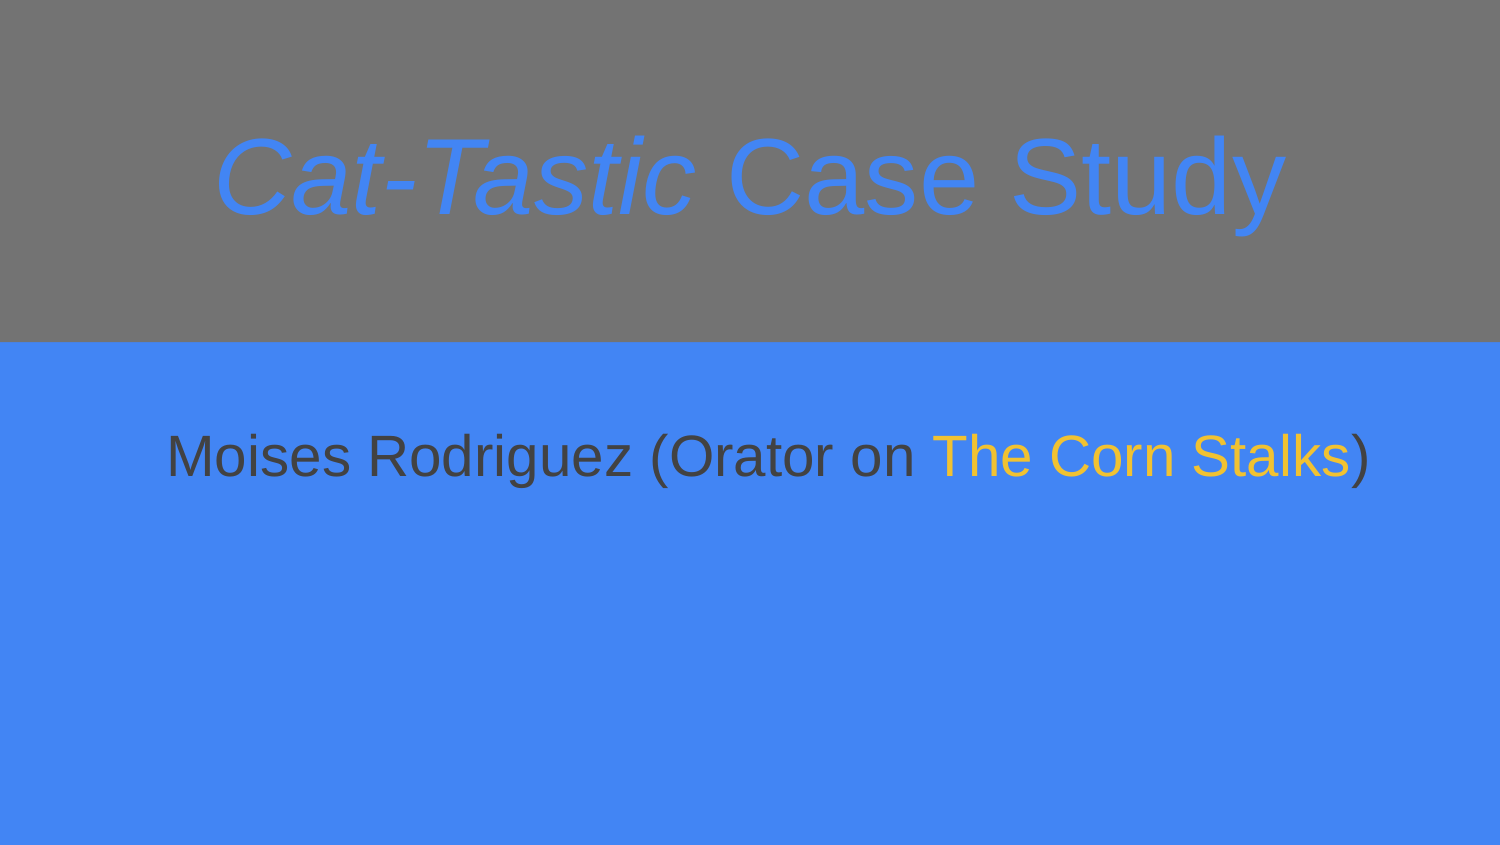

# Cat-Tastic Case Study
Moises Rodriguez (Orator on The Corn Stalks)